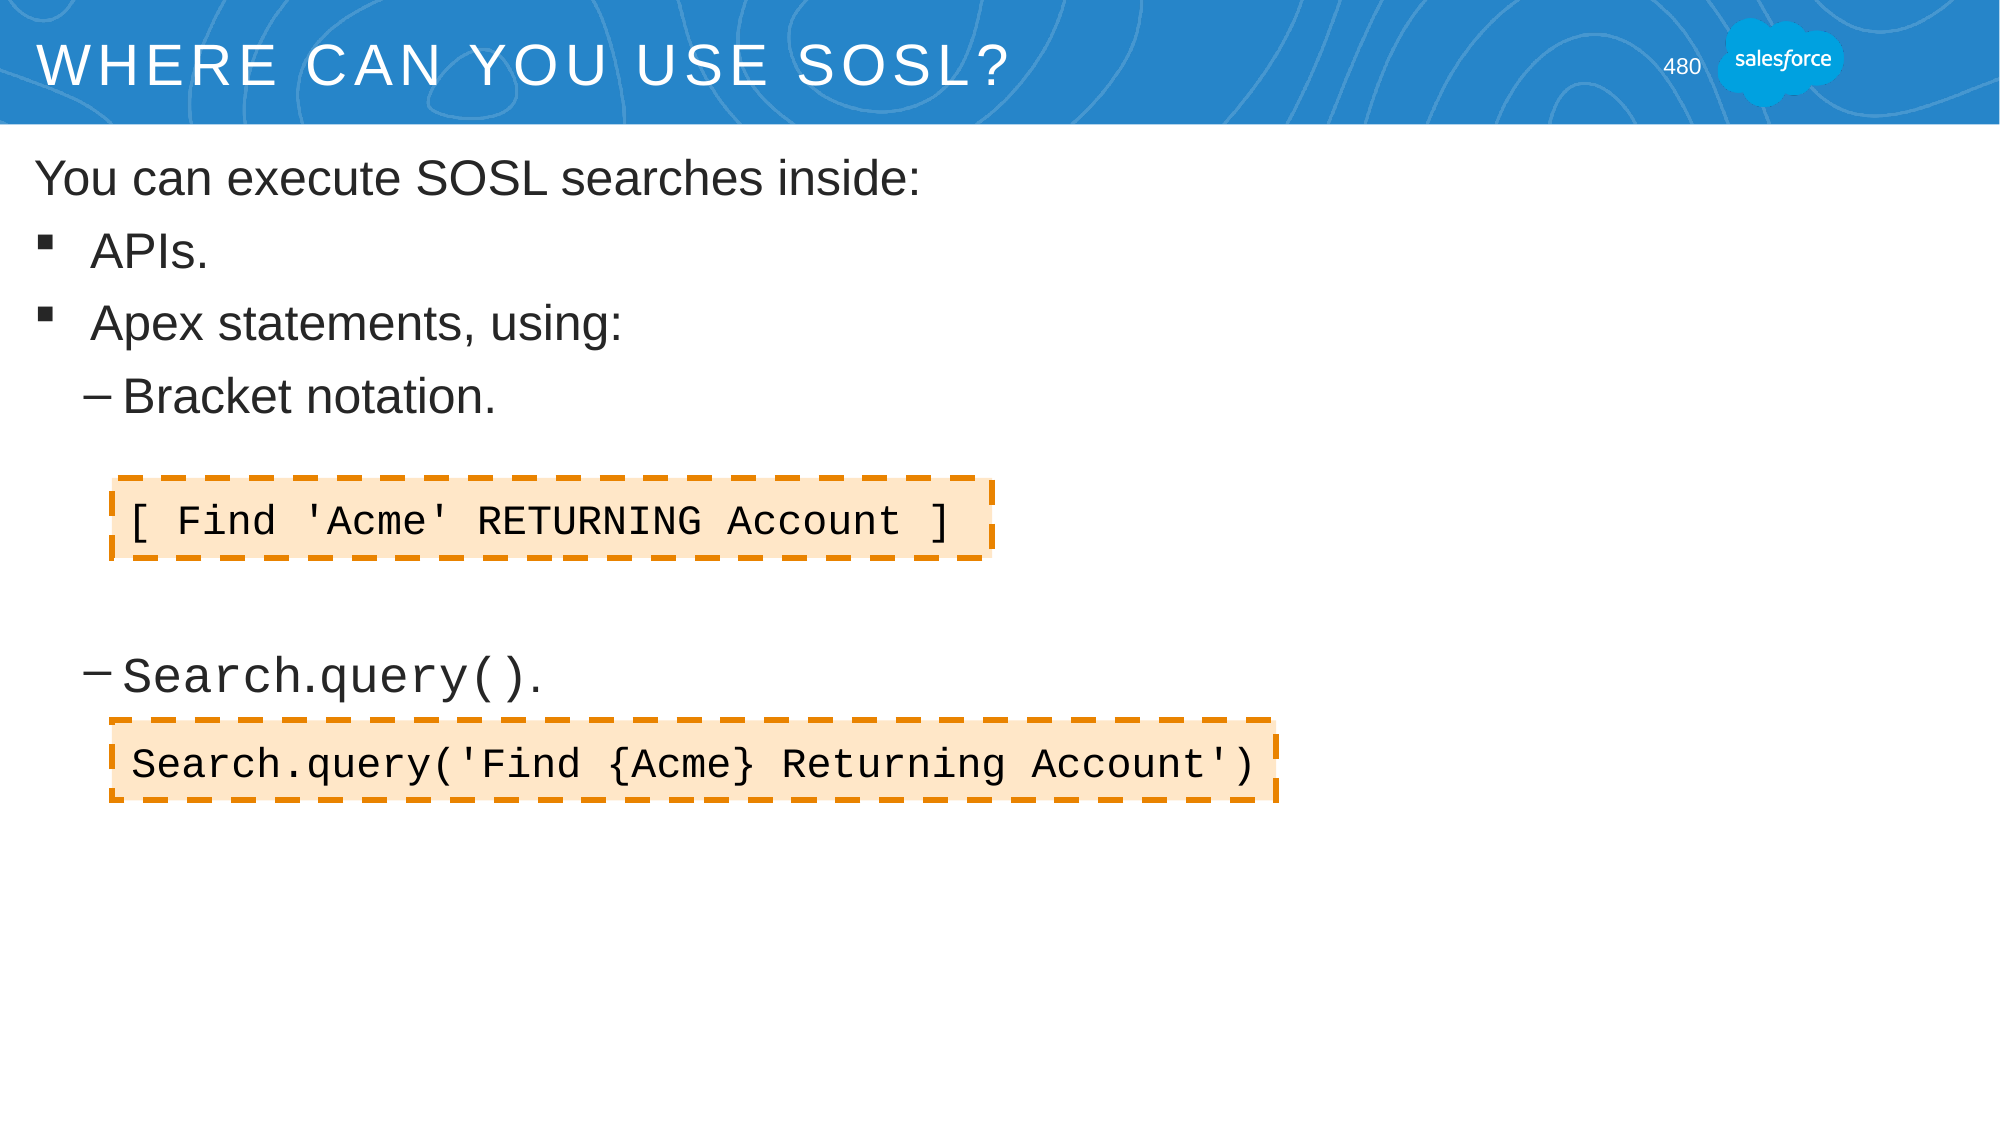

# Where Can You Use SOSL?
480
You can execute SOSL searches inside:
APIs.
Apex statements, using:
Bracket notation.

Search.query().

[ Find 'Acme' RETURNING Account ]
Search.query('Find {Acme} Returning Account')